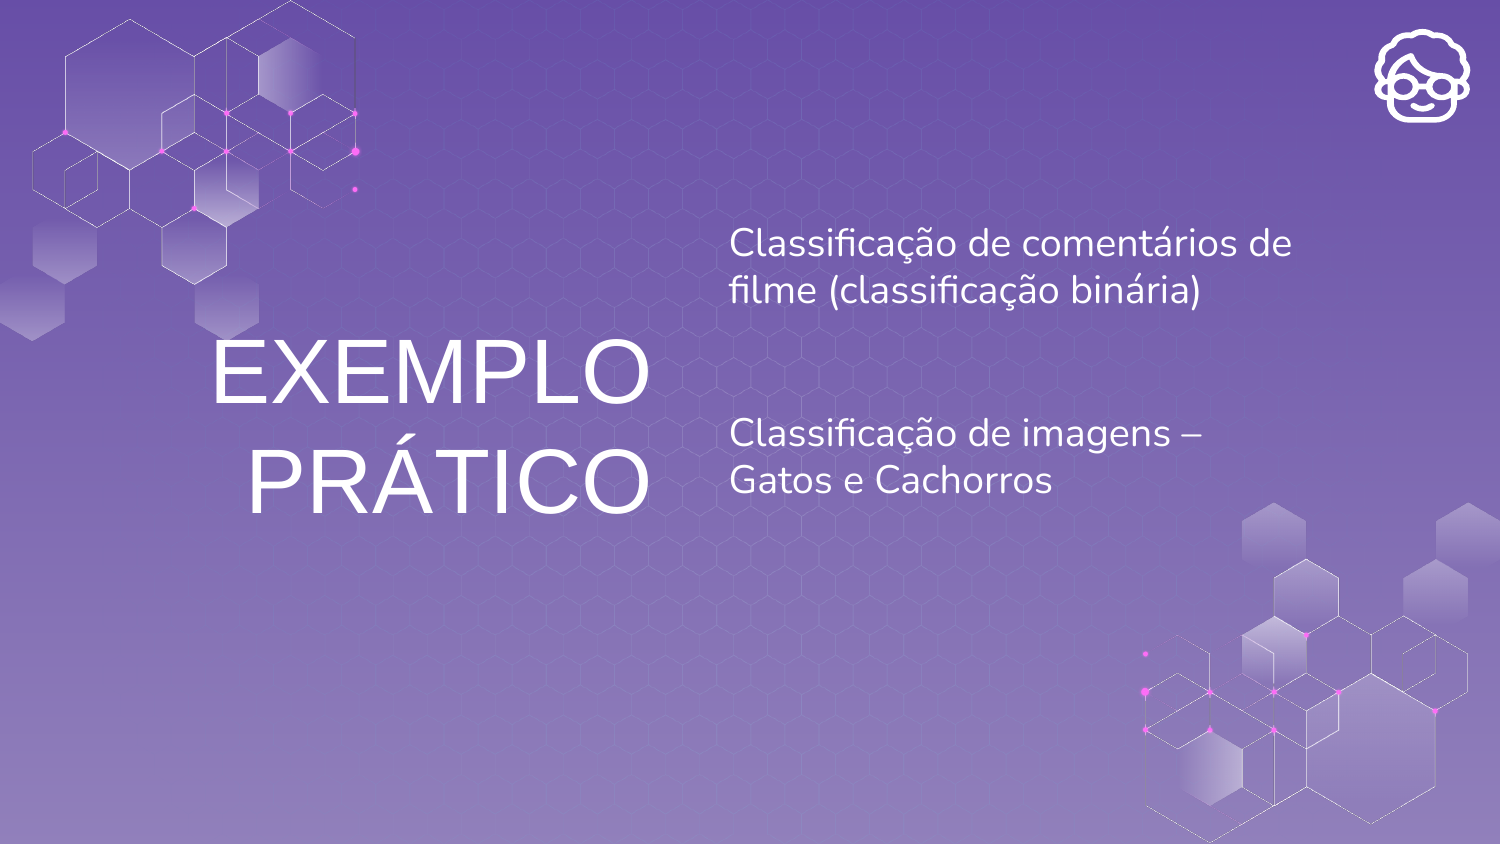

Classificação de comentários de filme (classificação binária)

Classificação de imagens – Gatos e Cachorros

# EXEMPLO PRÁTICO